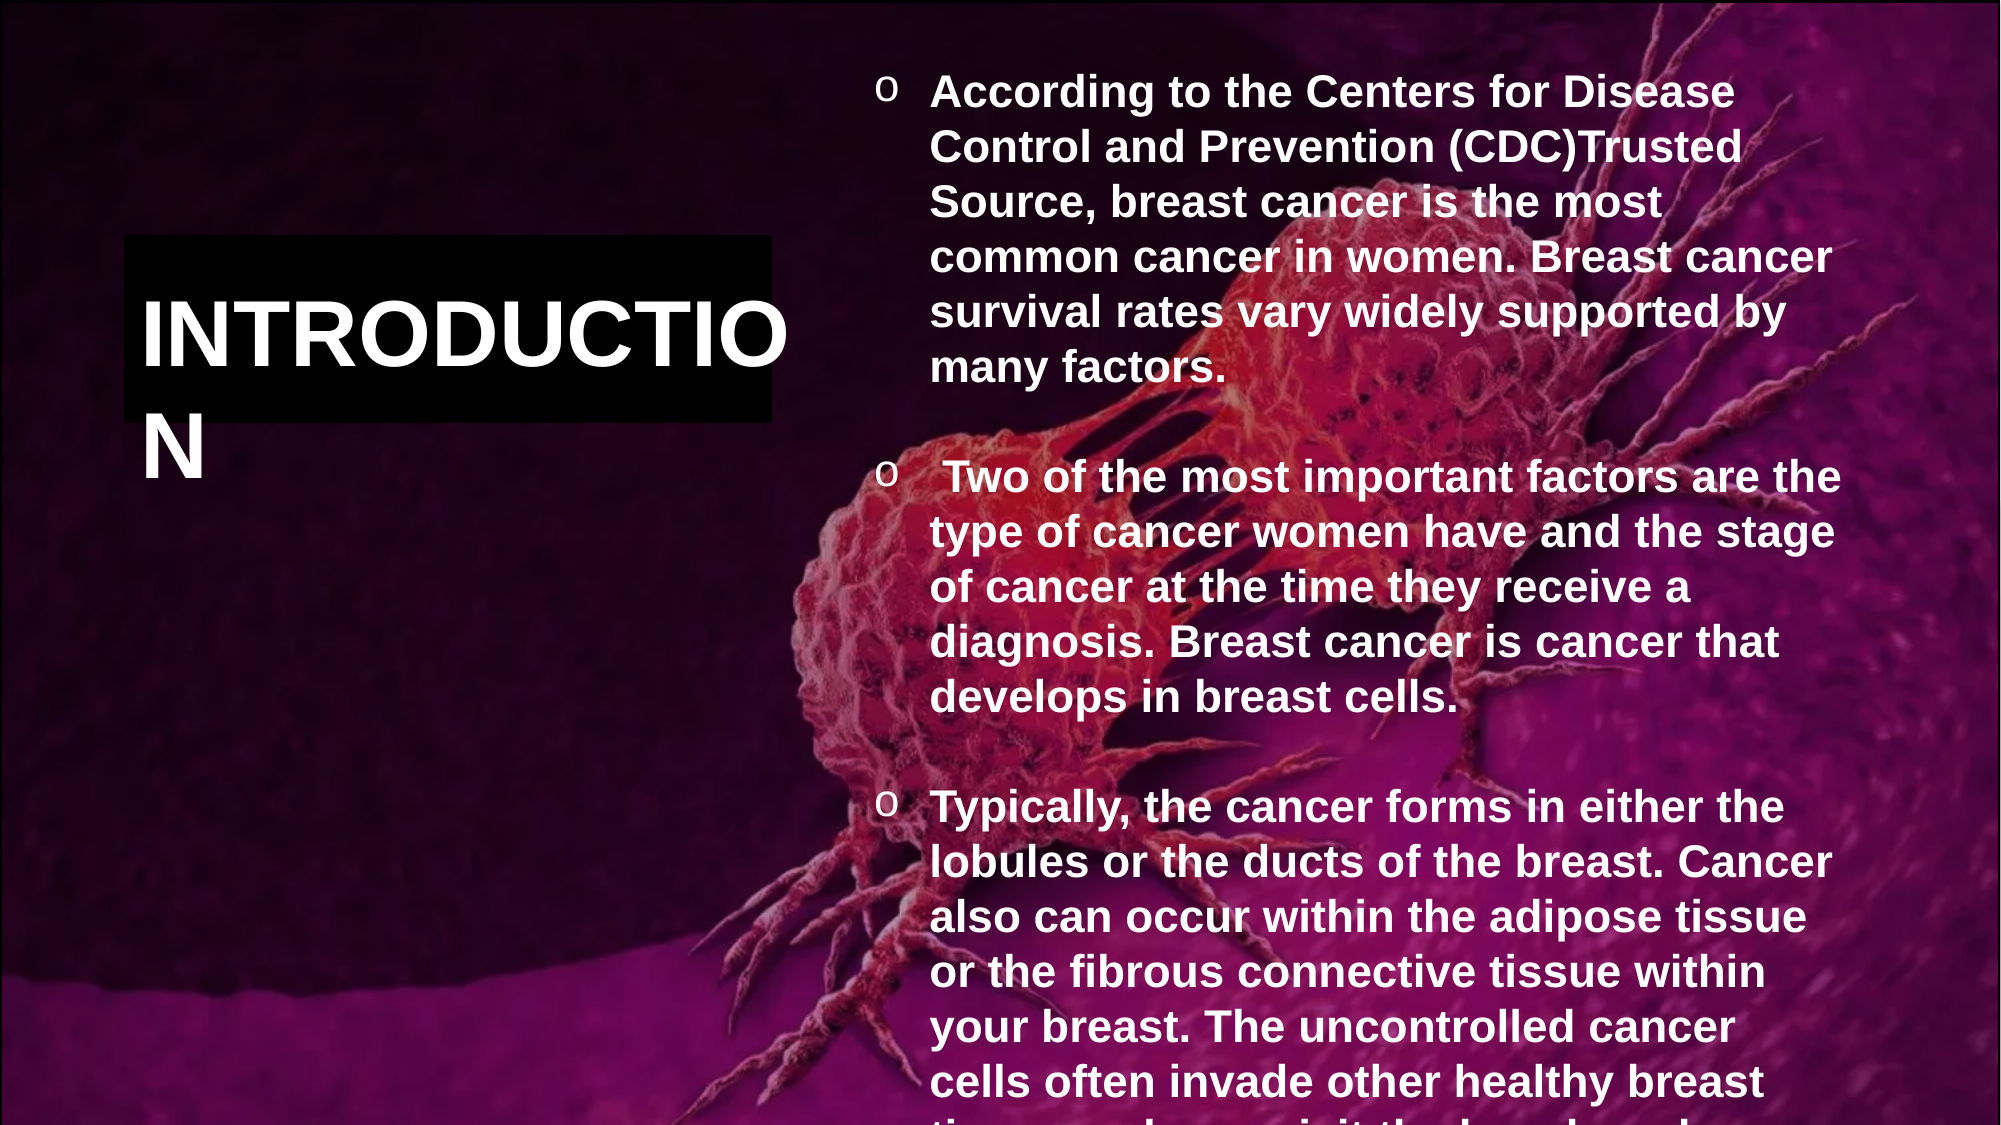

According to the Centers for Disease Control and Prevention (CDC)Trusted Source, breast cancer is the most common cancer in women. Breast cancer survival rates vary widely supported by many factors.

 Two of the most important factors are the type of cancer women have and the stage of cancer at the time they receive a diagnosis. Breast cancer is cancer that develops in breast cells.

Typically, the cancer forms in either the lobules or the ducts of the breast. Cancer also can occur within the adipose tissue or the fibrous connective tissue within your breast. The uncontrolled cancer cells often invade other healthy breast tissue and may visit the lymph nodes under the arms.

INTRODUCTION